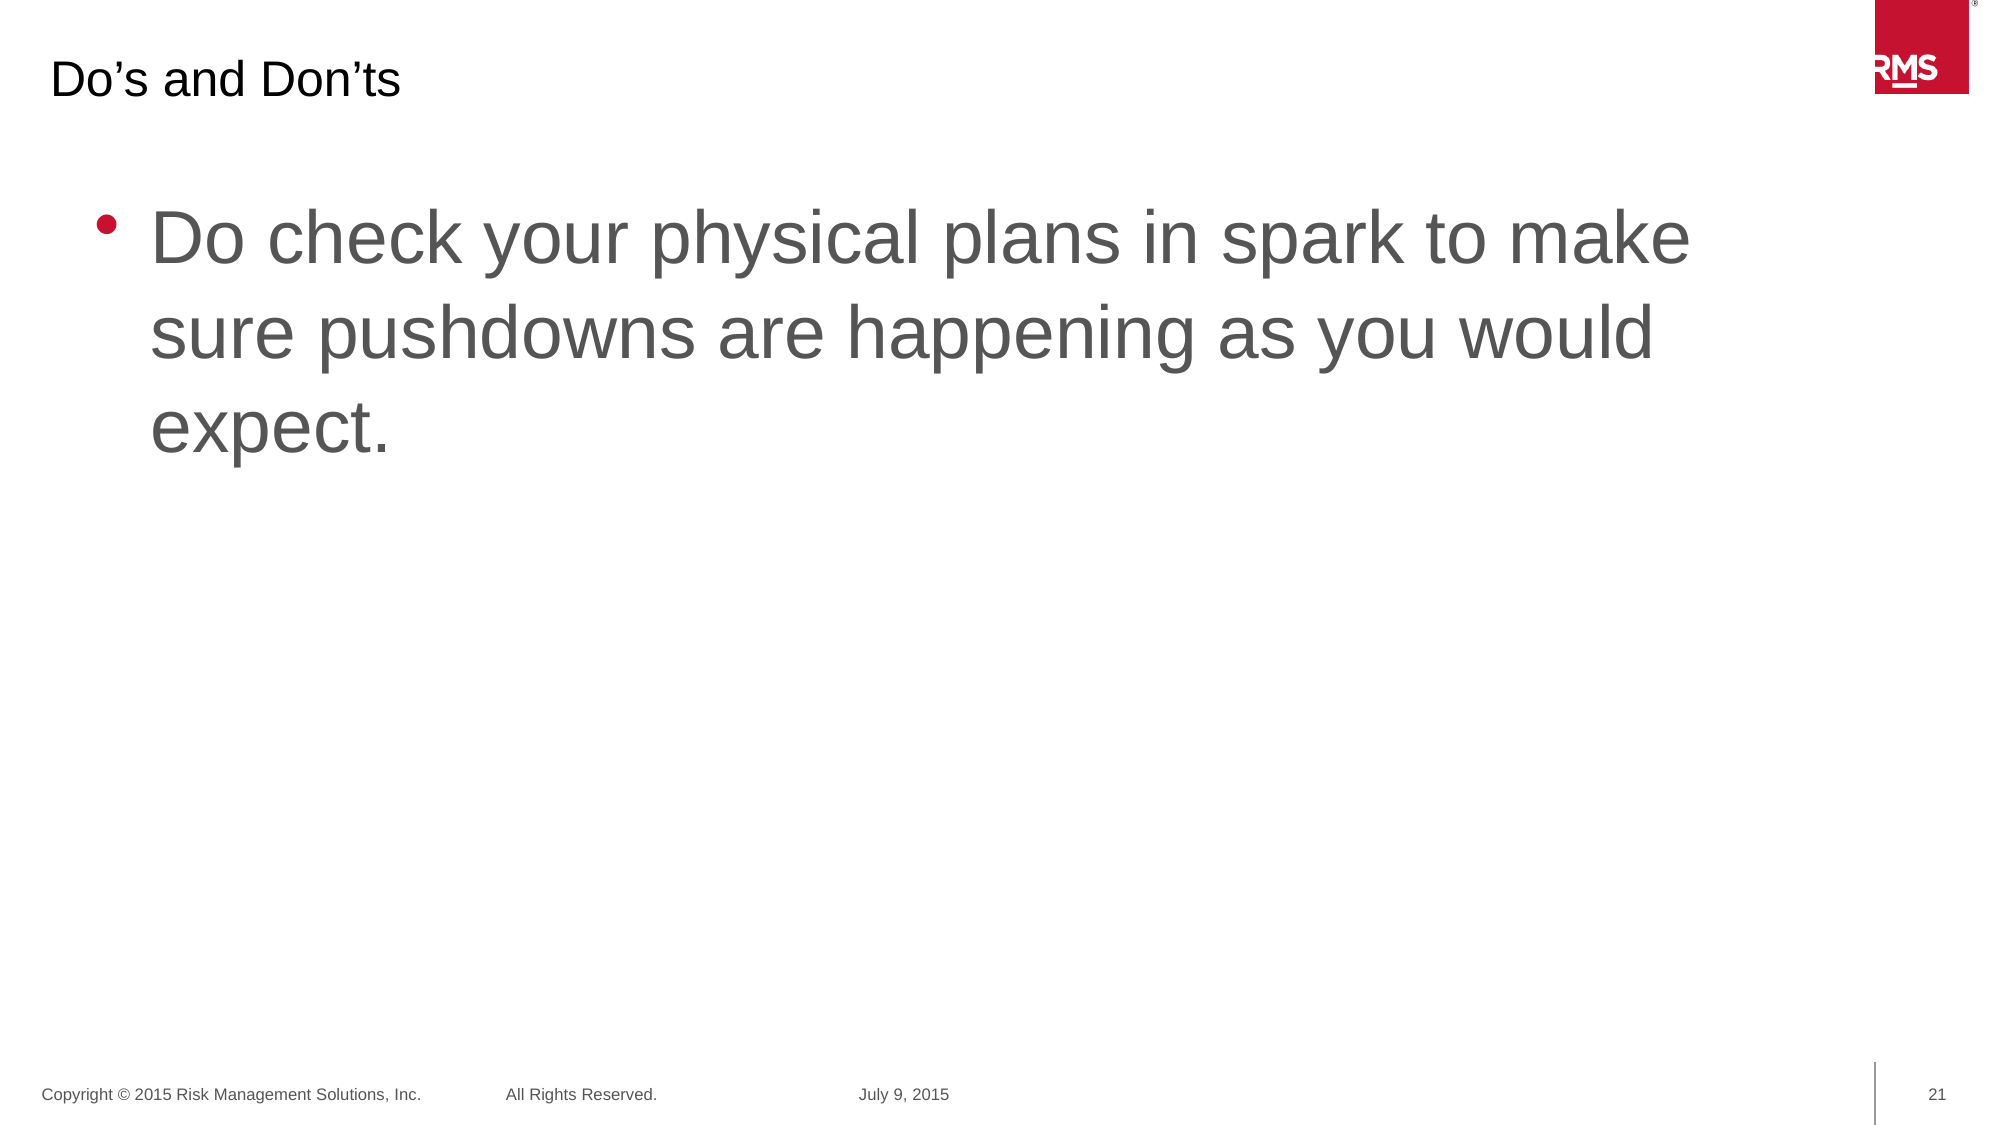

Do’s and Don’ts
Do check your physical plans in spark to make sure pushdowns are happening as you would expect.